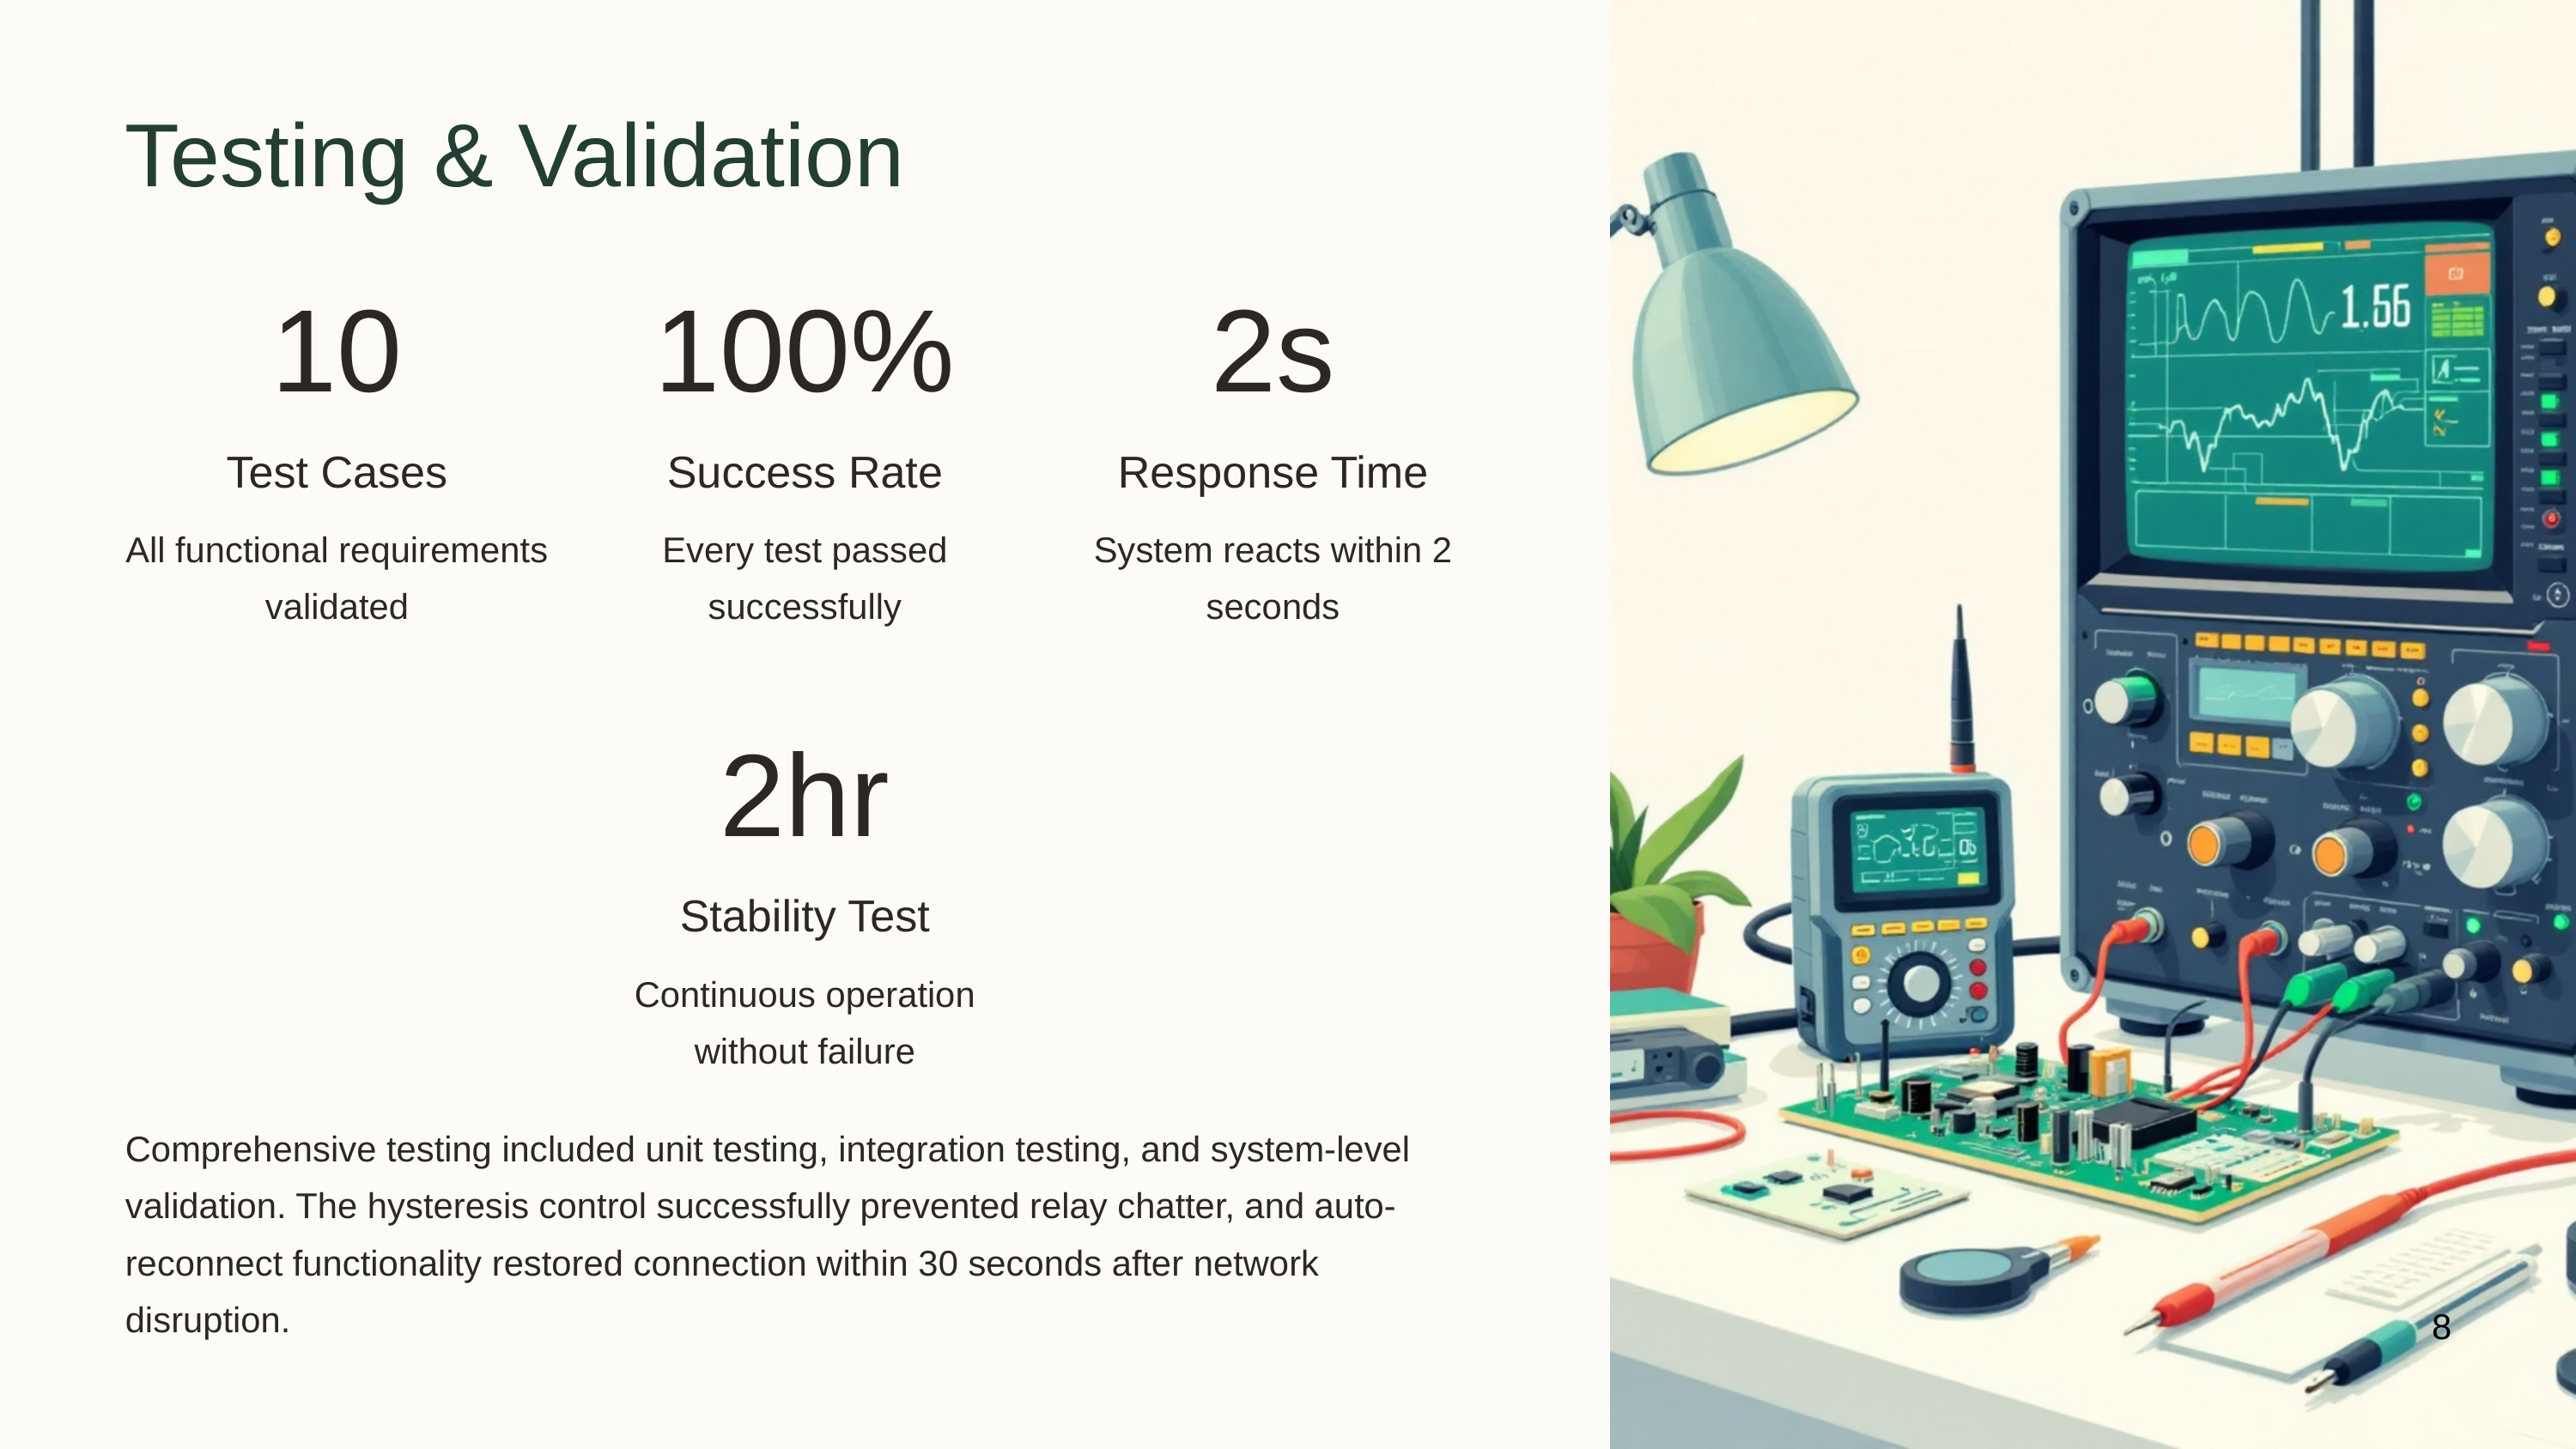

Testing & Validation
10
100%
2s
Test Cases
Success Rate
Response Time
All functional requirements validated
Every test passed successfully
System reacts within 2 seconds
2hr
Stability Test
Continuous operation without failure
Comprehensive testing included unit testing, integration testing, and system-level validation. The hysteresis control successfully prevented relay chatter, and auto-reconnect functionality restored connection within 30 seconds after network disruption.
8